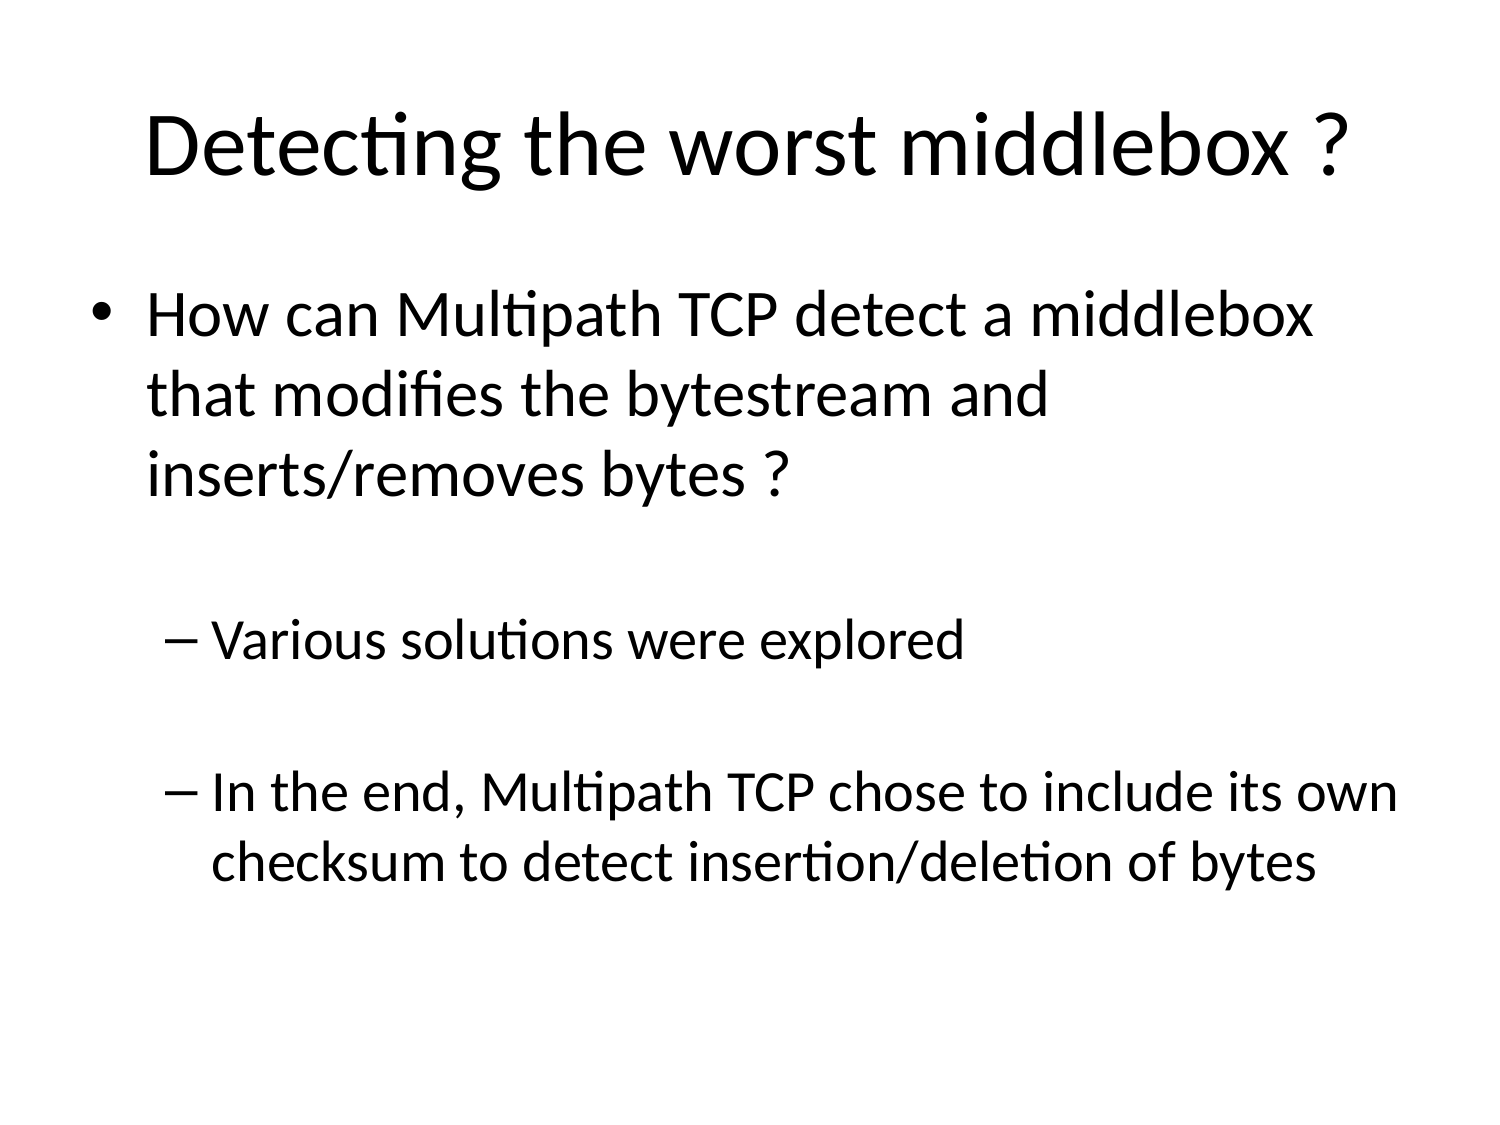

# Detecting the worst middlebox ?
How can Multipath TCP detect a middlebox that modifies the bytestream and inserts/removes bytes ?
Various solutions were explored
In the end, Multipath TCP chose to include its own checksum to detect insertion/deletion of bytes